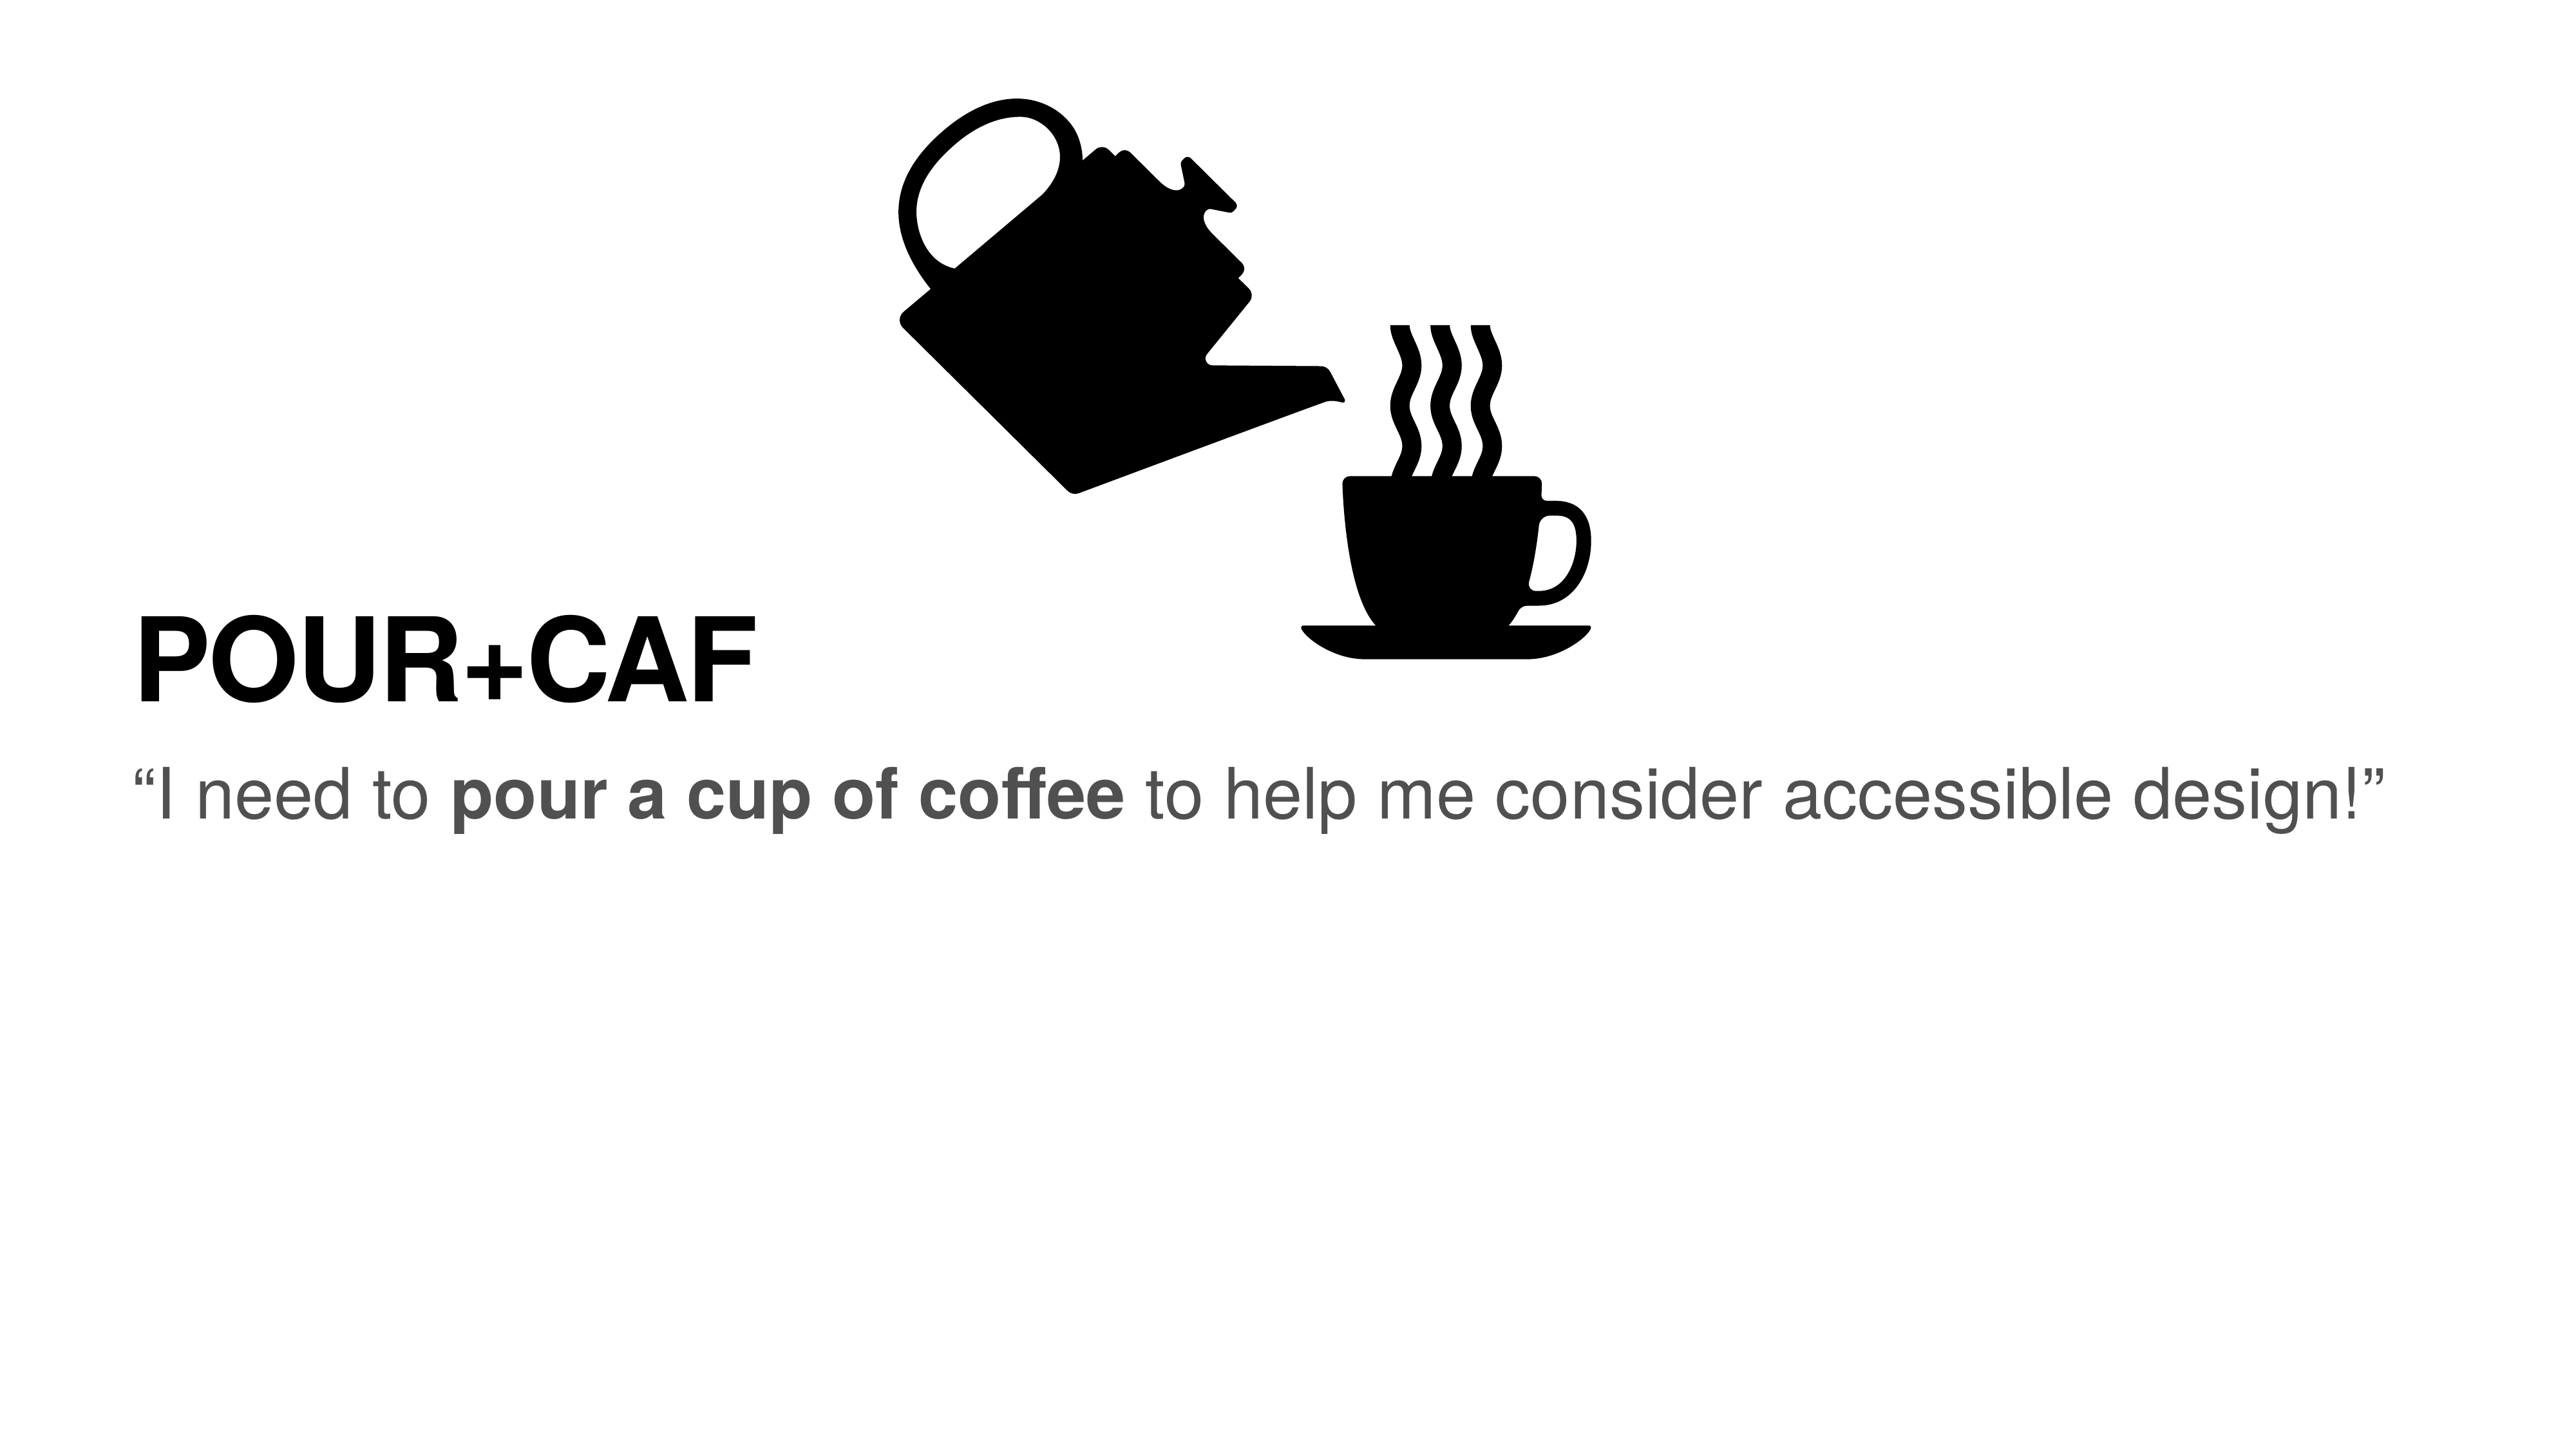

# POUR+CAF
“I need to pour a cup of coffee to help me consider accessible design!”